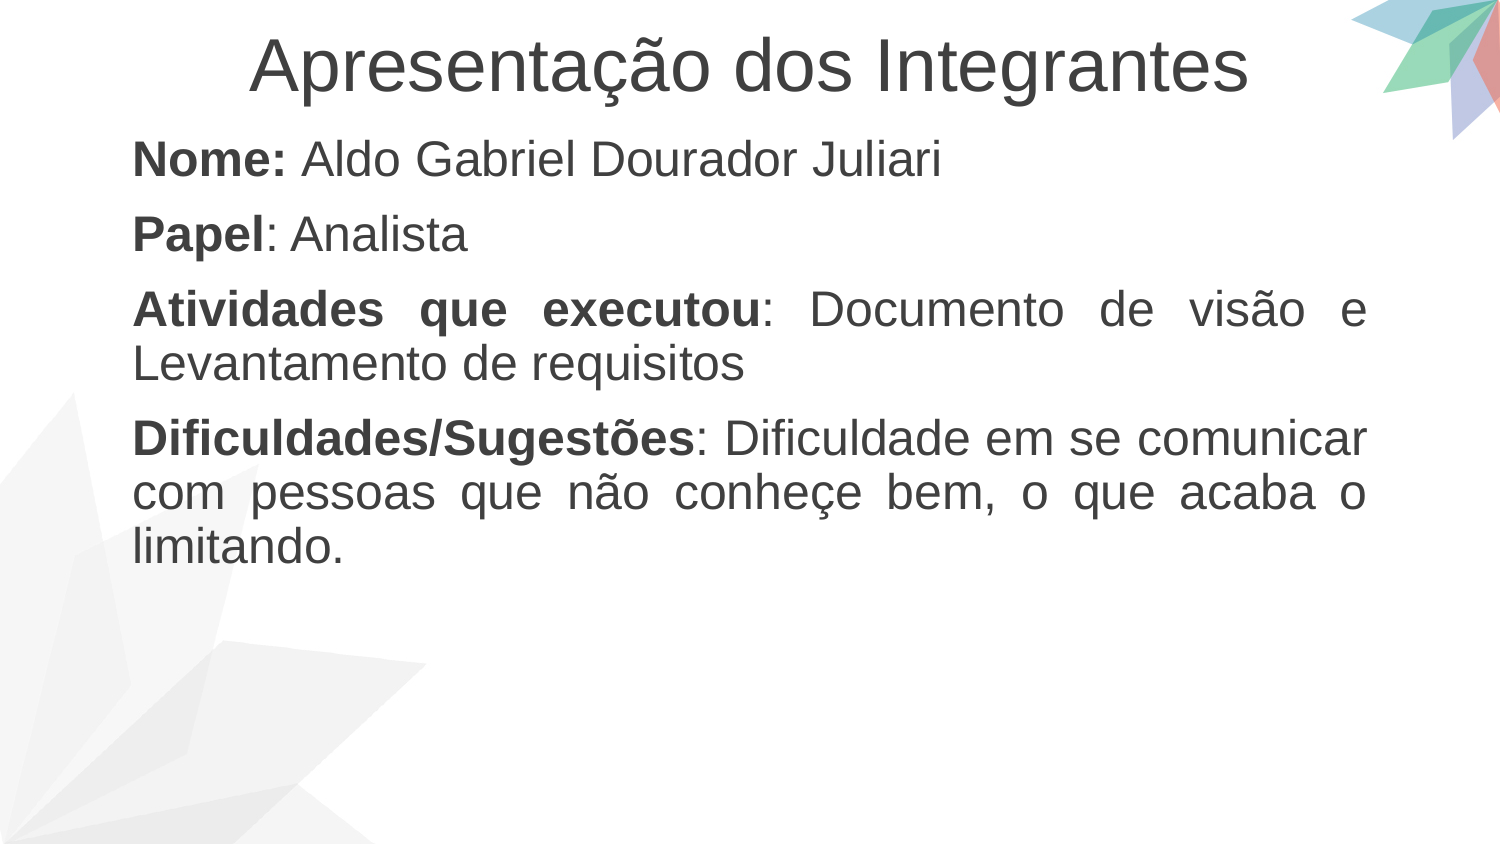

Apresentação dos Integrantes
Nome: Aldo Gabriel Dourador Juliari
Papel: Analista
Atividades que executou: Documento de visão e Levantamento de requisitos
Dificuldades/Sugestões: Dificuldade em se comunicar com pessoas que não conheçe bem, o que acaba o limitando.